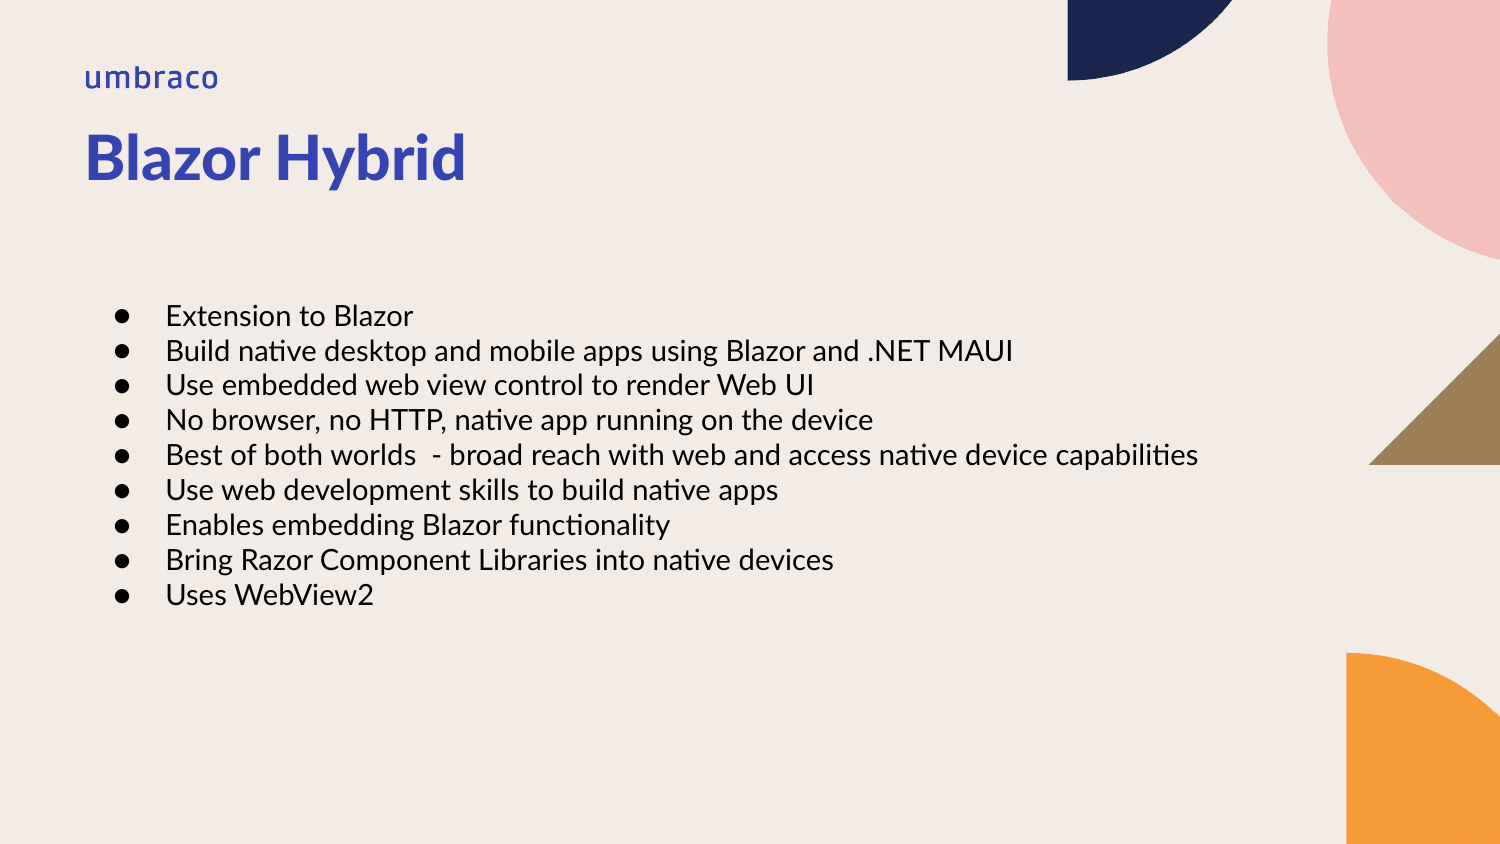

# Blazor Hybrid
Extension to Blazor
Build native desktop and mobile apps using Blazor and .NET MAUI
Use embedded web view control to render Web UI
No browser, no HTTP, native app running on the device
Best of both worlds  - broad reach with web and access native device capabilities
Use web development skills to build native apps
Enables embedding Blazor functionality
Bring Razor Component Libraries into native devices
Uses WebView2